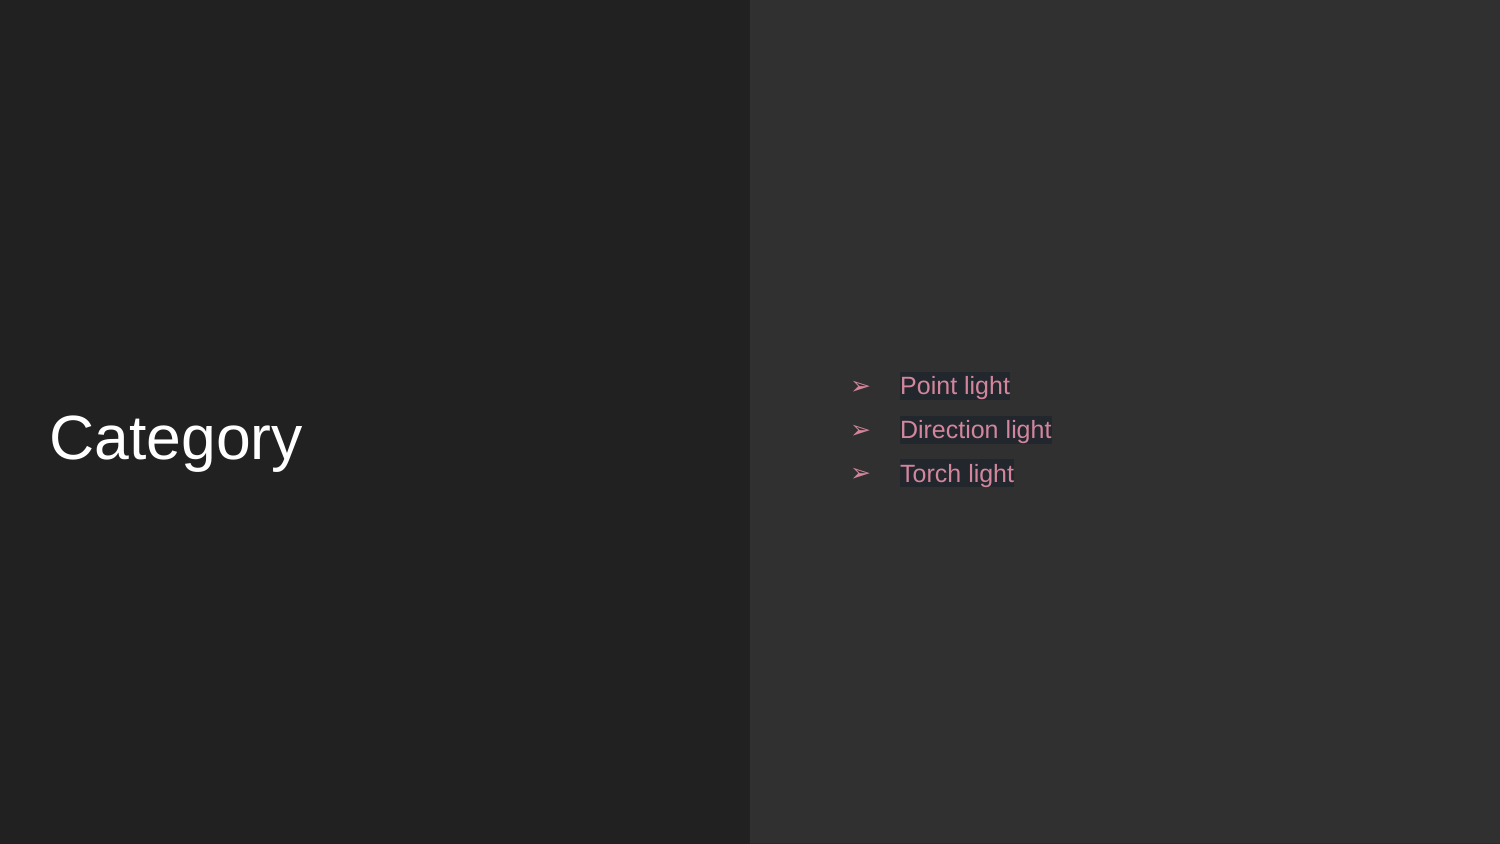

Point light
Direction light
Torch light
Category